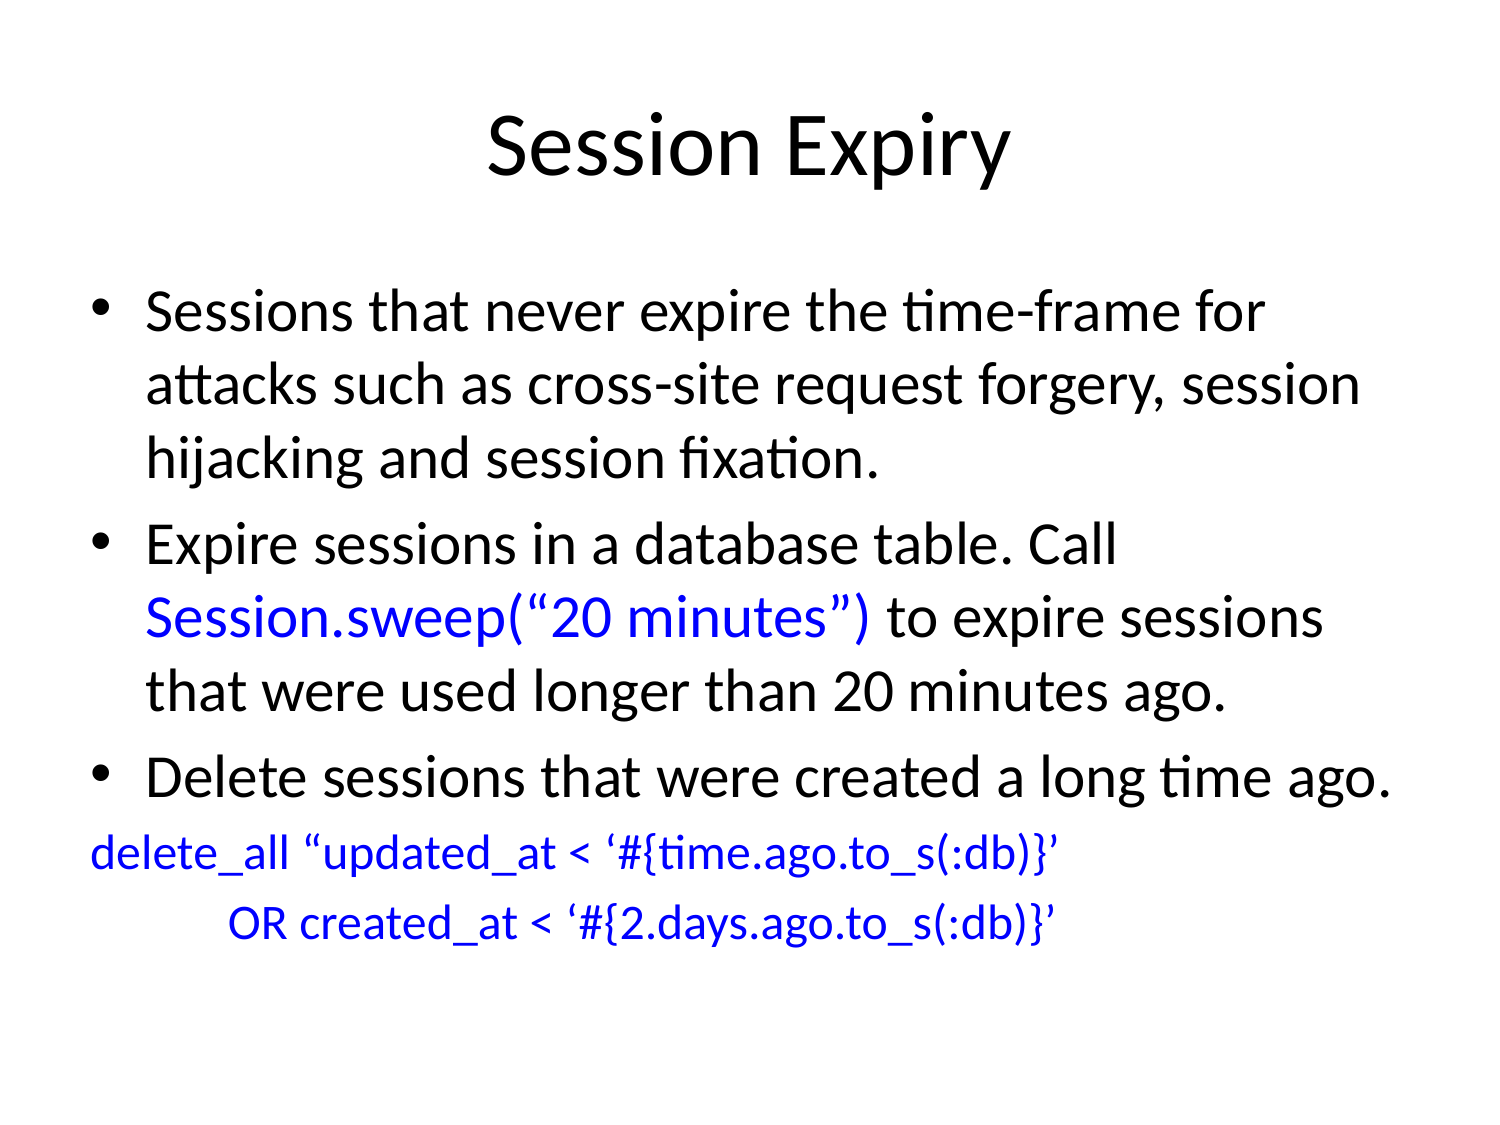

# Session Expiry
Sessions that never expire the time-frame for attacks such as cross-site request forgery, session hijacking and session fixation.
Expire sessions in a database table. Call Session.sweep(“20 minutes”) to expire sessions that were used longer than 20 minutes ago.
Delete sessions that were created a long time ago.
delete_all “updated_at < ‘#{time.ago.to_s(:db)}’
			OR created_at < ‘#{2.days.ago.to_s(:db)}’